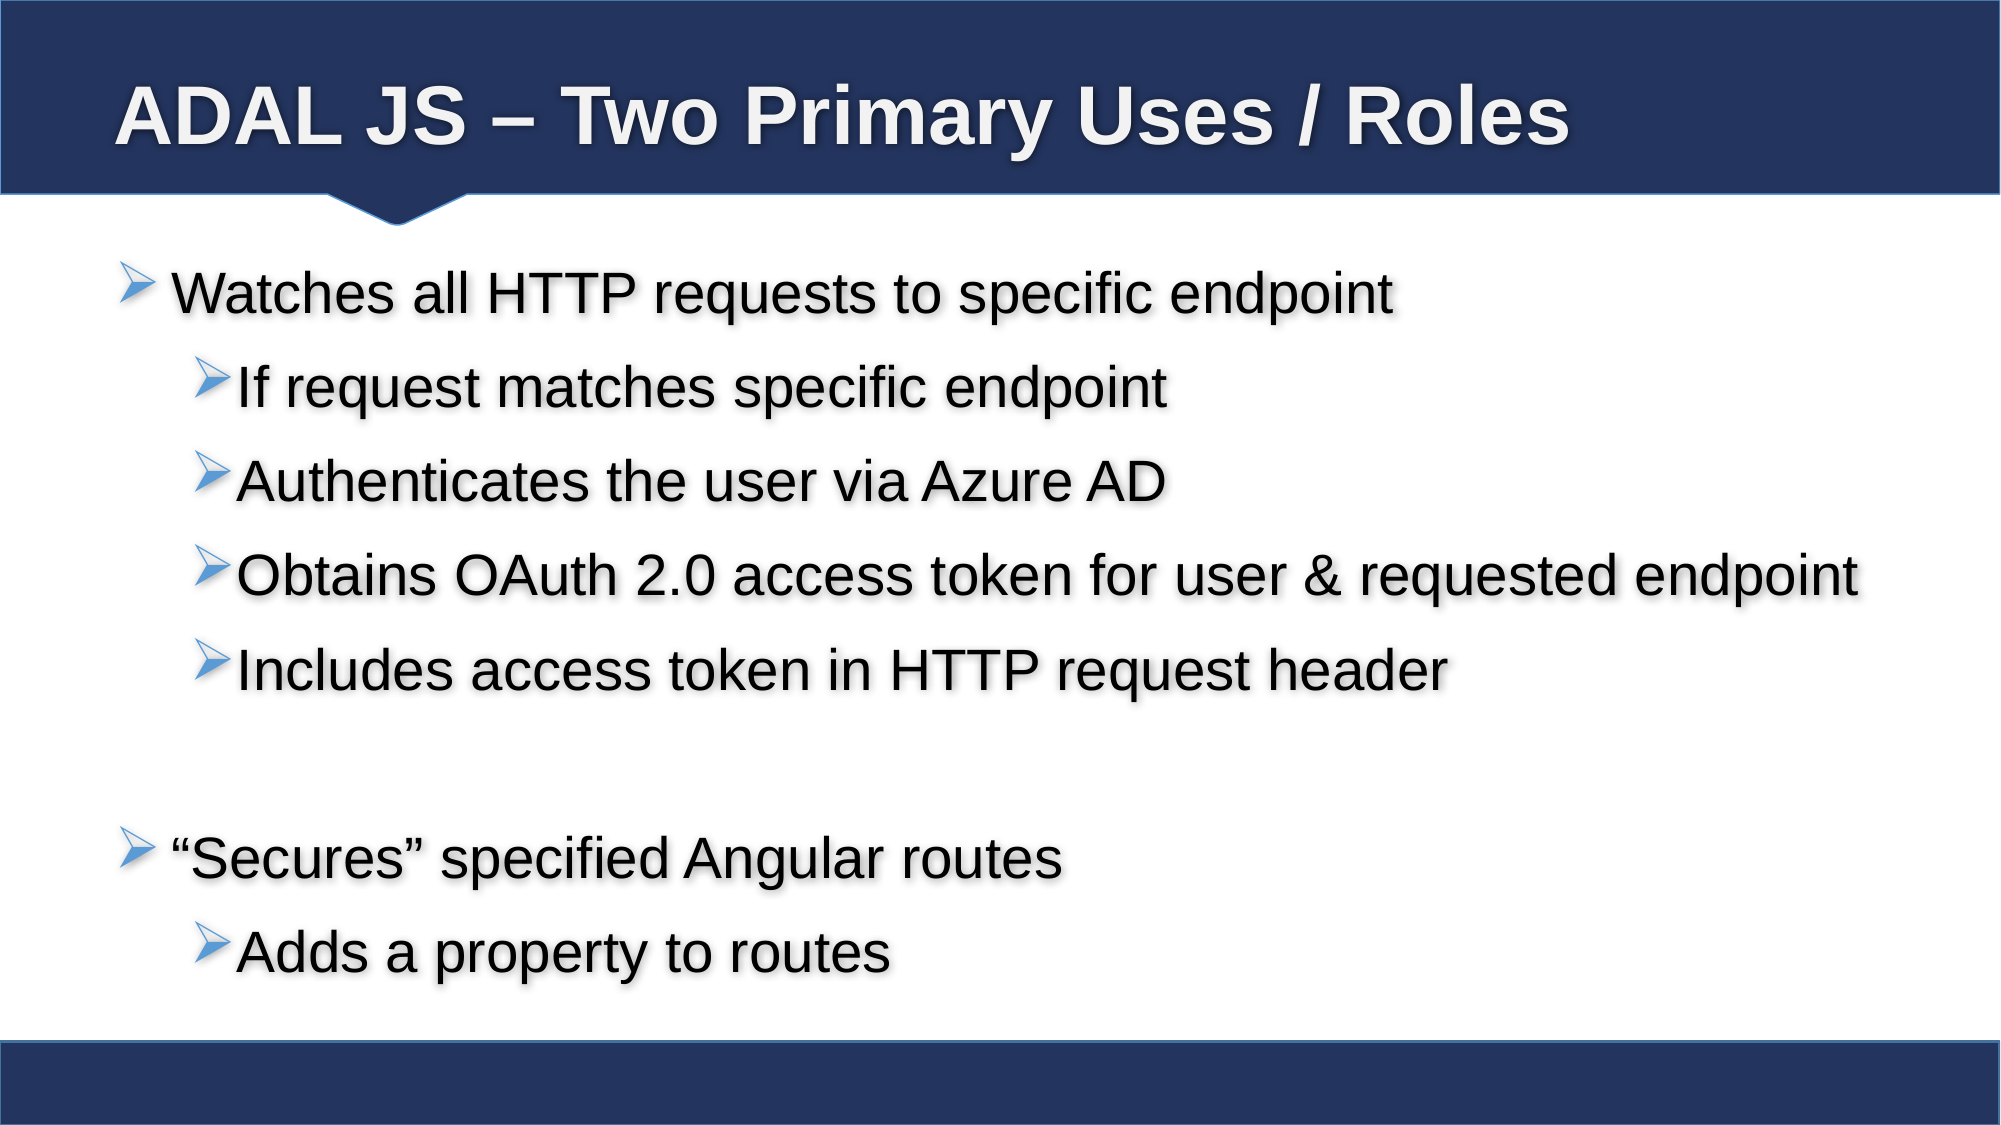

# ADAL JS – Two Primary Uses / Roles
Watches all HTTP requests to specific endpoint
If request matches specific endpoint
Authenticates the user via Azure AD
Obtains OAuth 2.0 access token for user & requested endpoint
Includes access token in HTTP request header

“Secures” specified Angular routes
Adds a property to routes